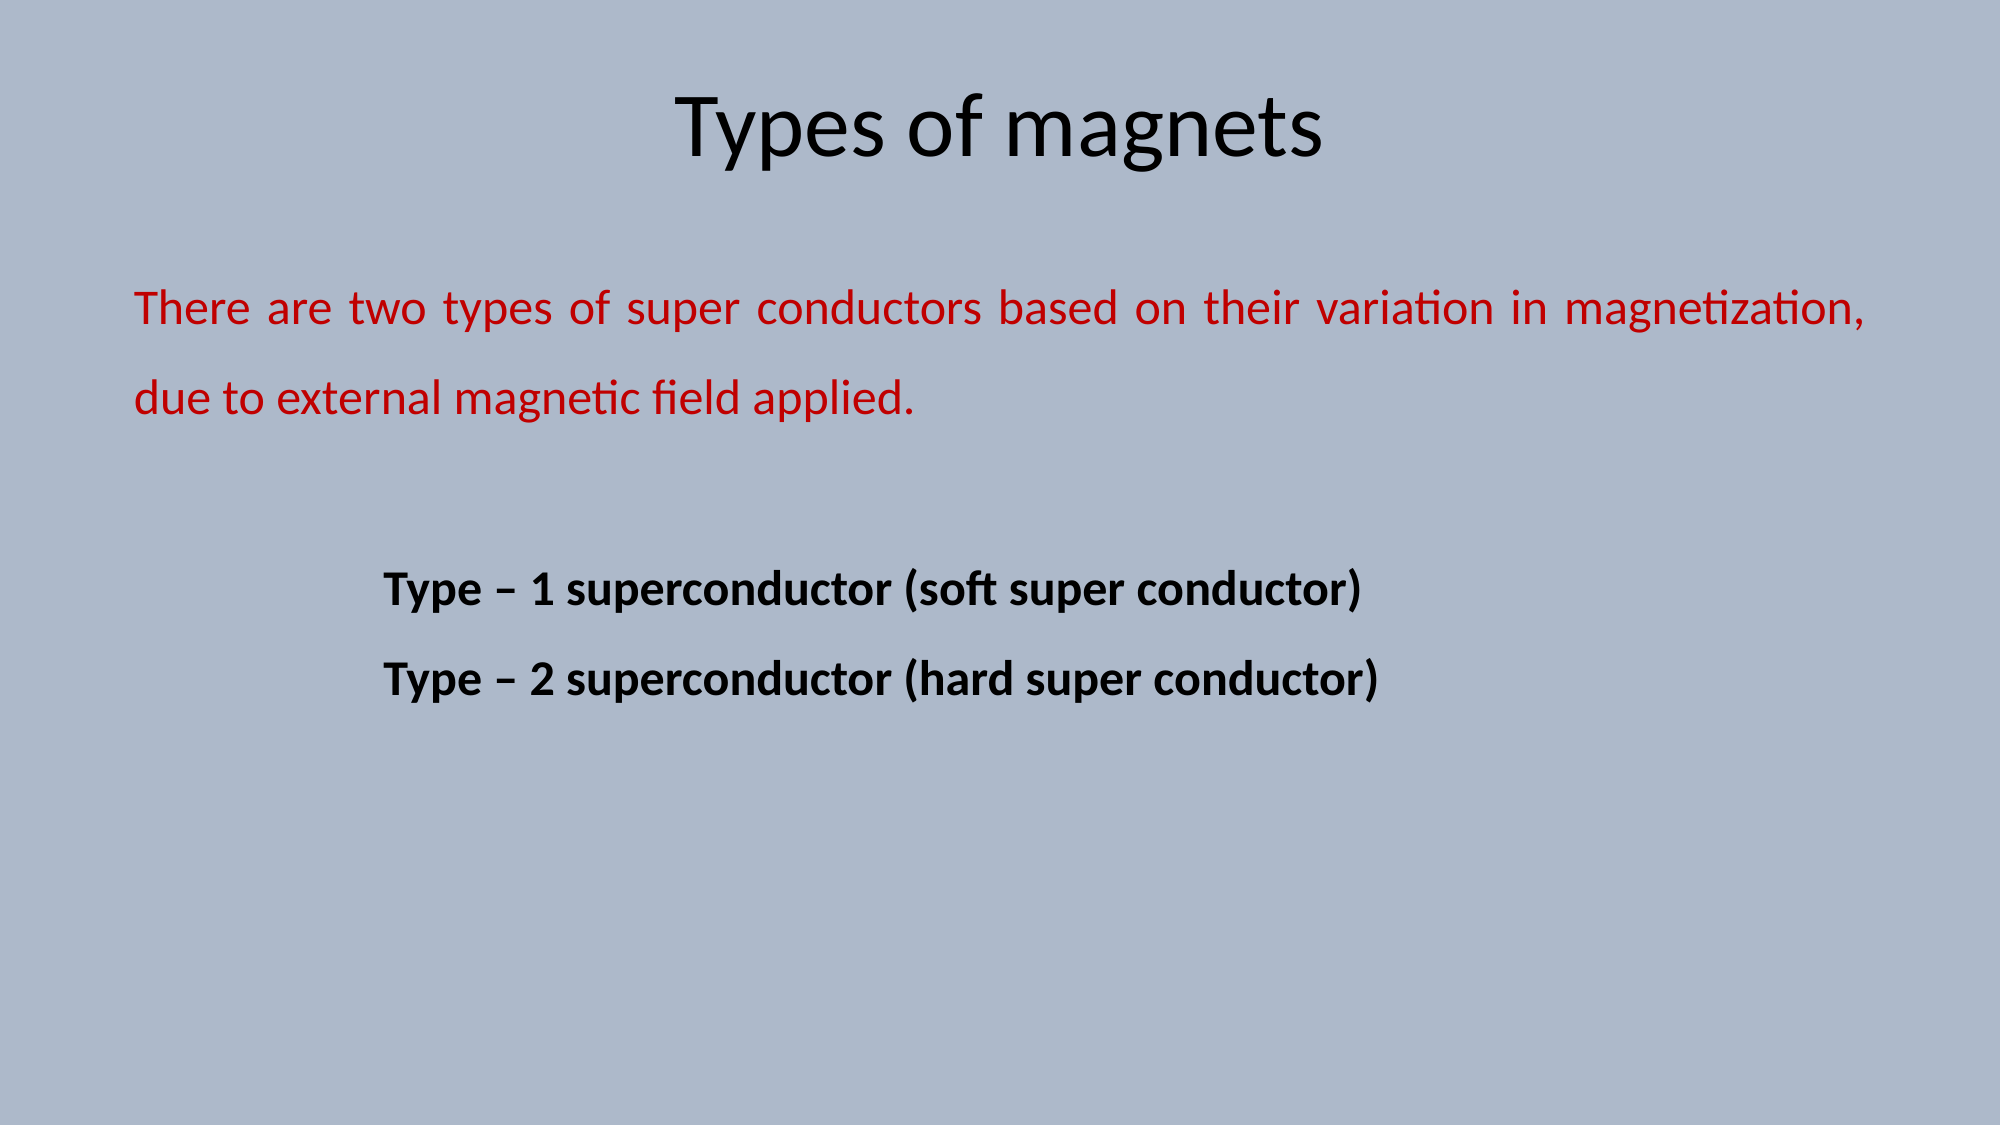

# Types of magnets
There are two types of super conductors based on their variation in magnetization, due to external magnetic field applied.
Type – 1 superconductor (soft super conductor)
Type – 2 superconductor (hard super conductor)